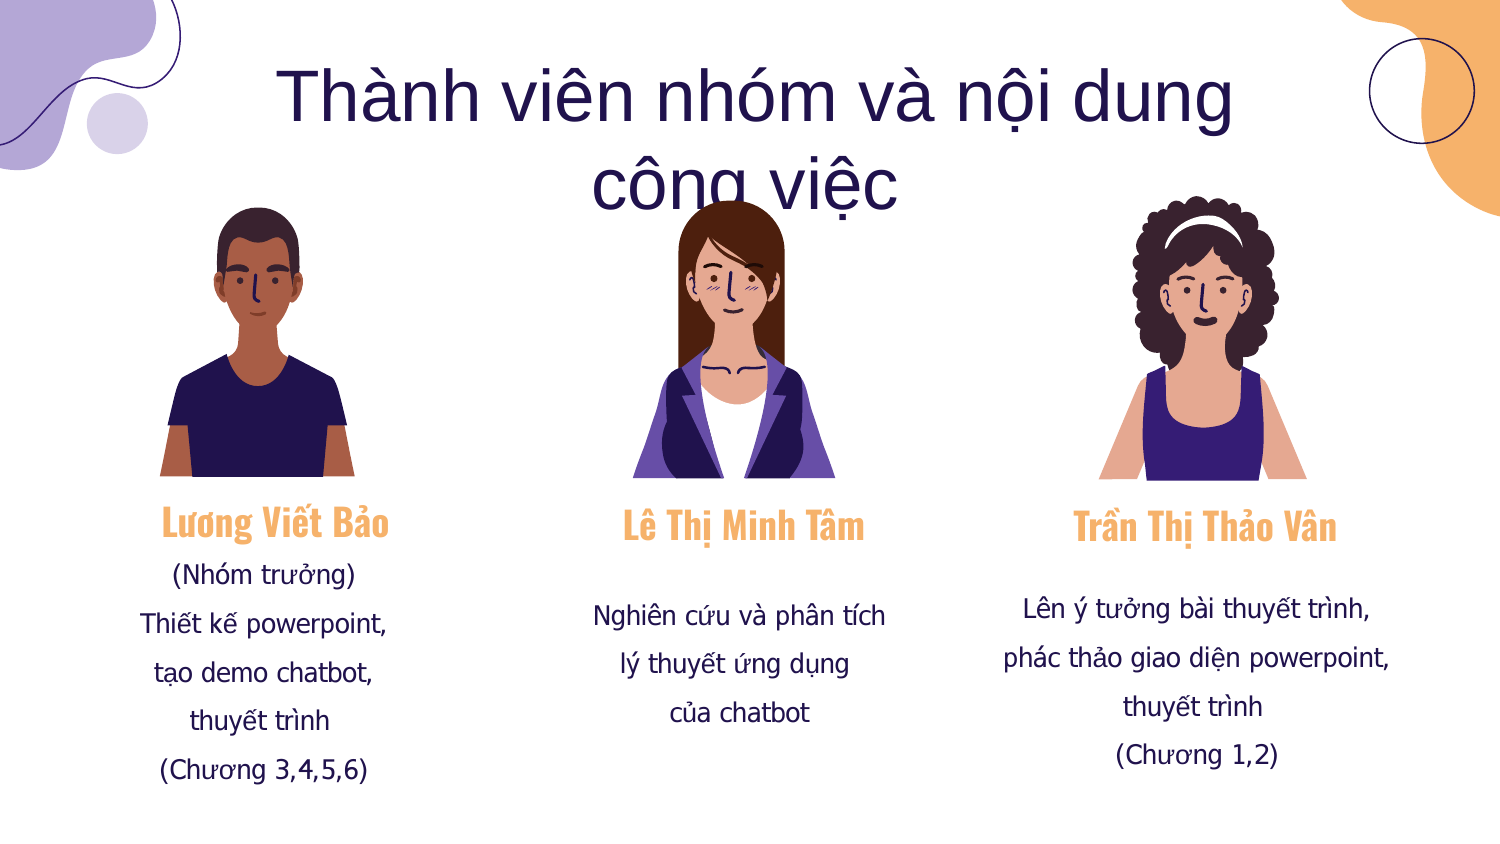

# Thành viên nhóm và nội dung công việc

Lương Viết Bảo
Lê Thị Minh Tâm
Trần Thị Thảo Vân
(Nhóm trưởng)
Thiết kế powerpoint,
tạo demo chatbot,
thuyết trình
(Chương 3,4,5,6)
Lên ý tưởng bài thuyết trình, phác thảo giao diện powerpoint,
thuyết trình
(Chương 1,2)
Nghiên cứu và phân tích
lý thuyết ứng dụng
của chatbot